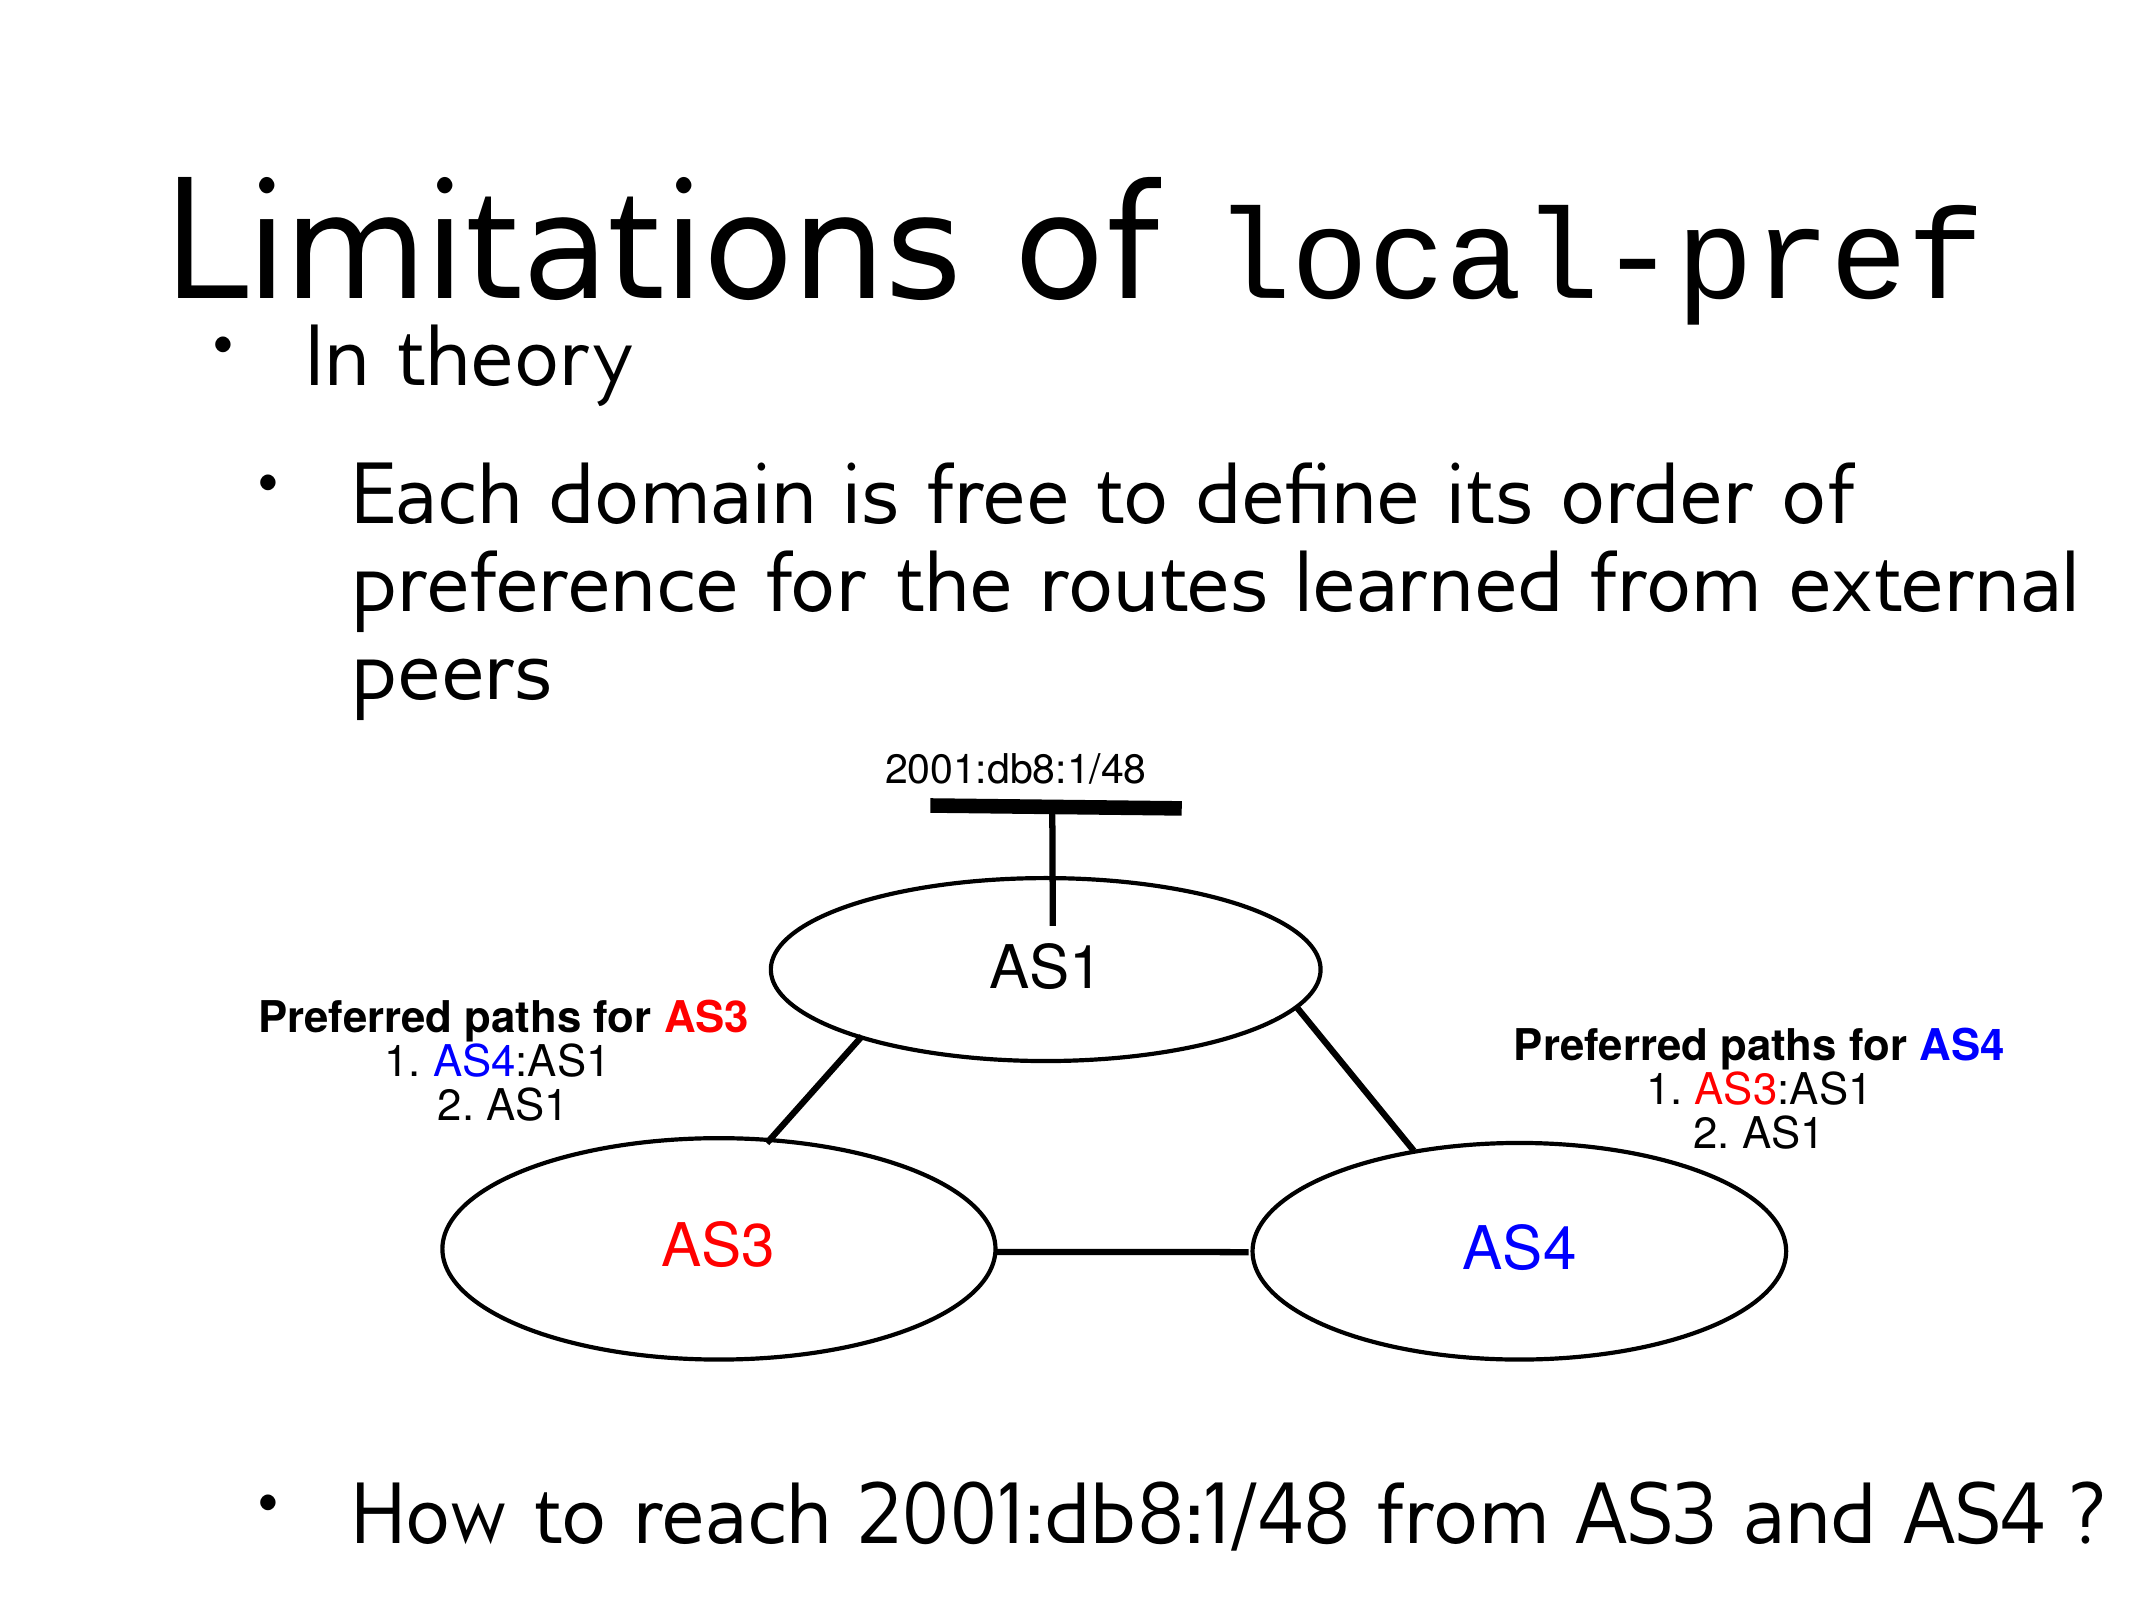

# Limitations of local-pref
In theory
Each domain is free to define its order of preference for the routes learned from external peers
How to reach 2001:db8:1/48 from AS3 and AS4 ?
2001:db8:1/48

AS1
Preferred paths for AS3
1. AS4:AS1
2. AS1

Preferred paths for AS4
1. AS3:AS1
2. AS1

AS3

AS4